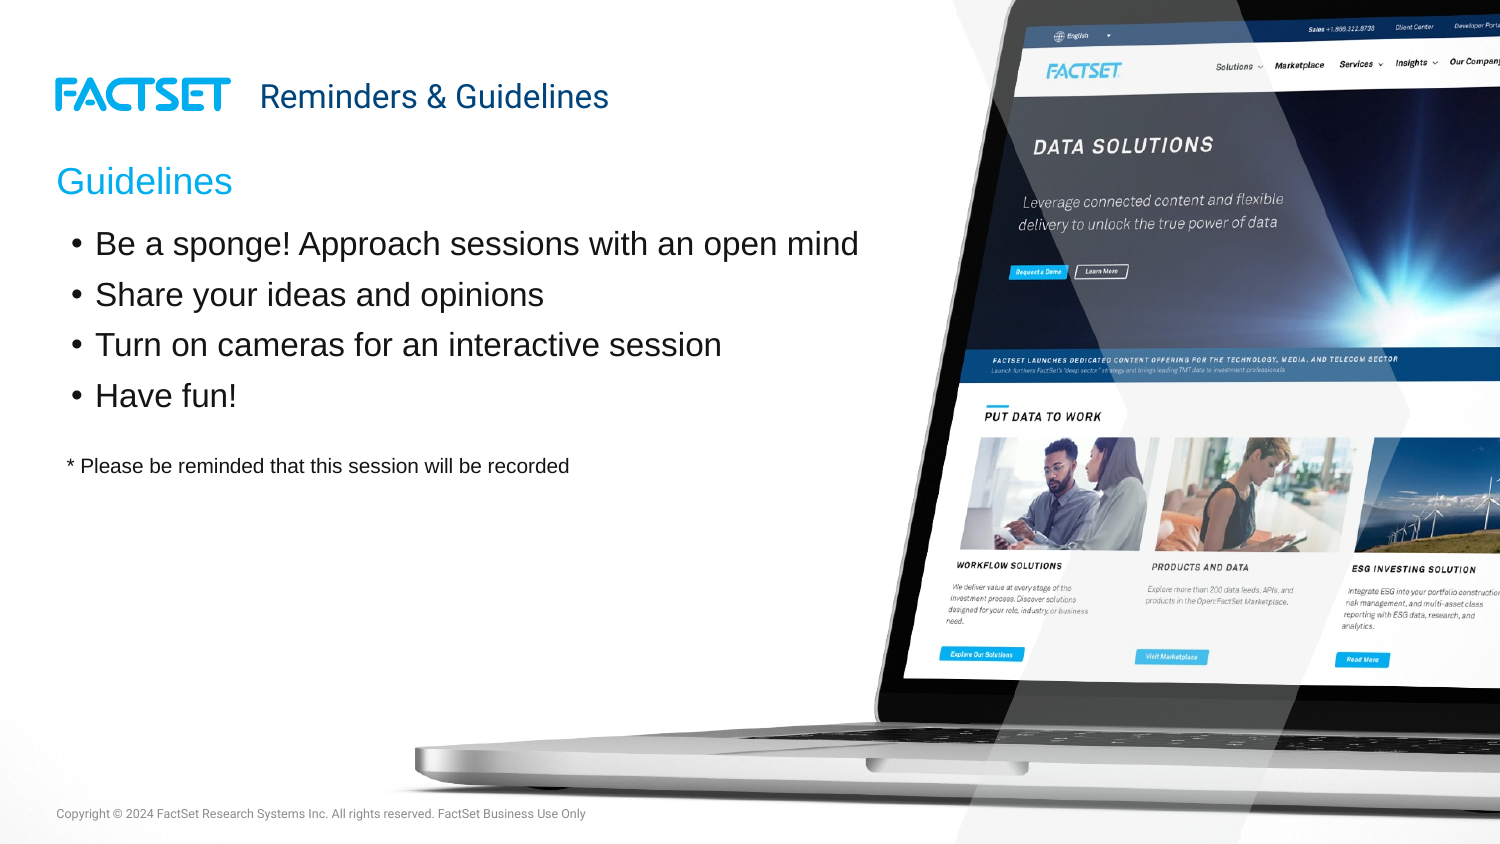

Reminders & Guidelines
Guidelines
Be a sponge! Approach sessions with an open mind
Share your ideas and opinions
Turn on cameras for an interactive session
Have fun!

* Please be reminded that this session will be recorded
Copyright © 2024 FactSet Research Systems Inc. All rights reserved. FactSet Business Use Only